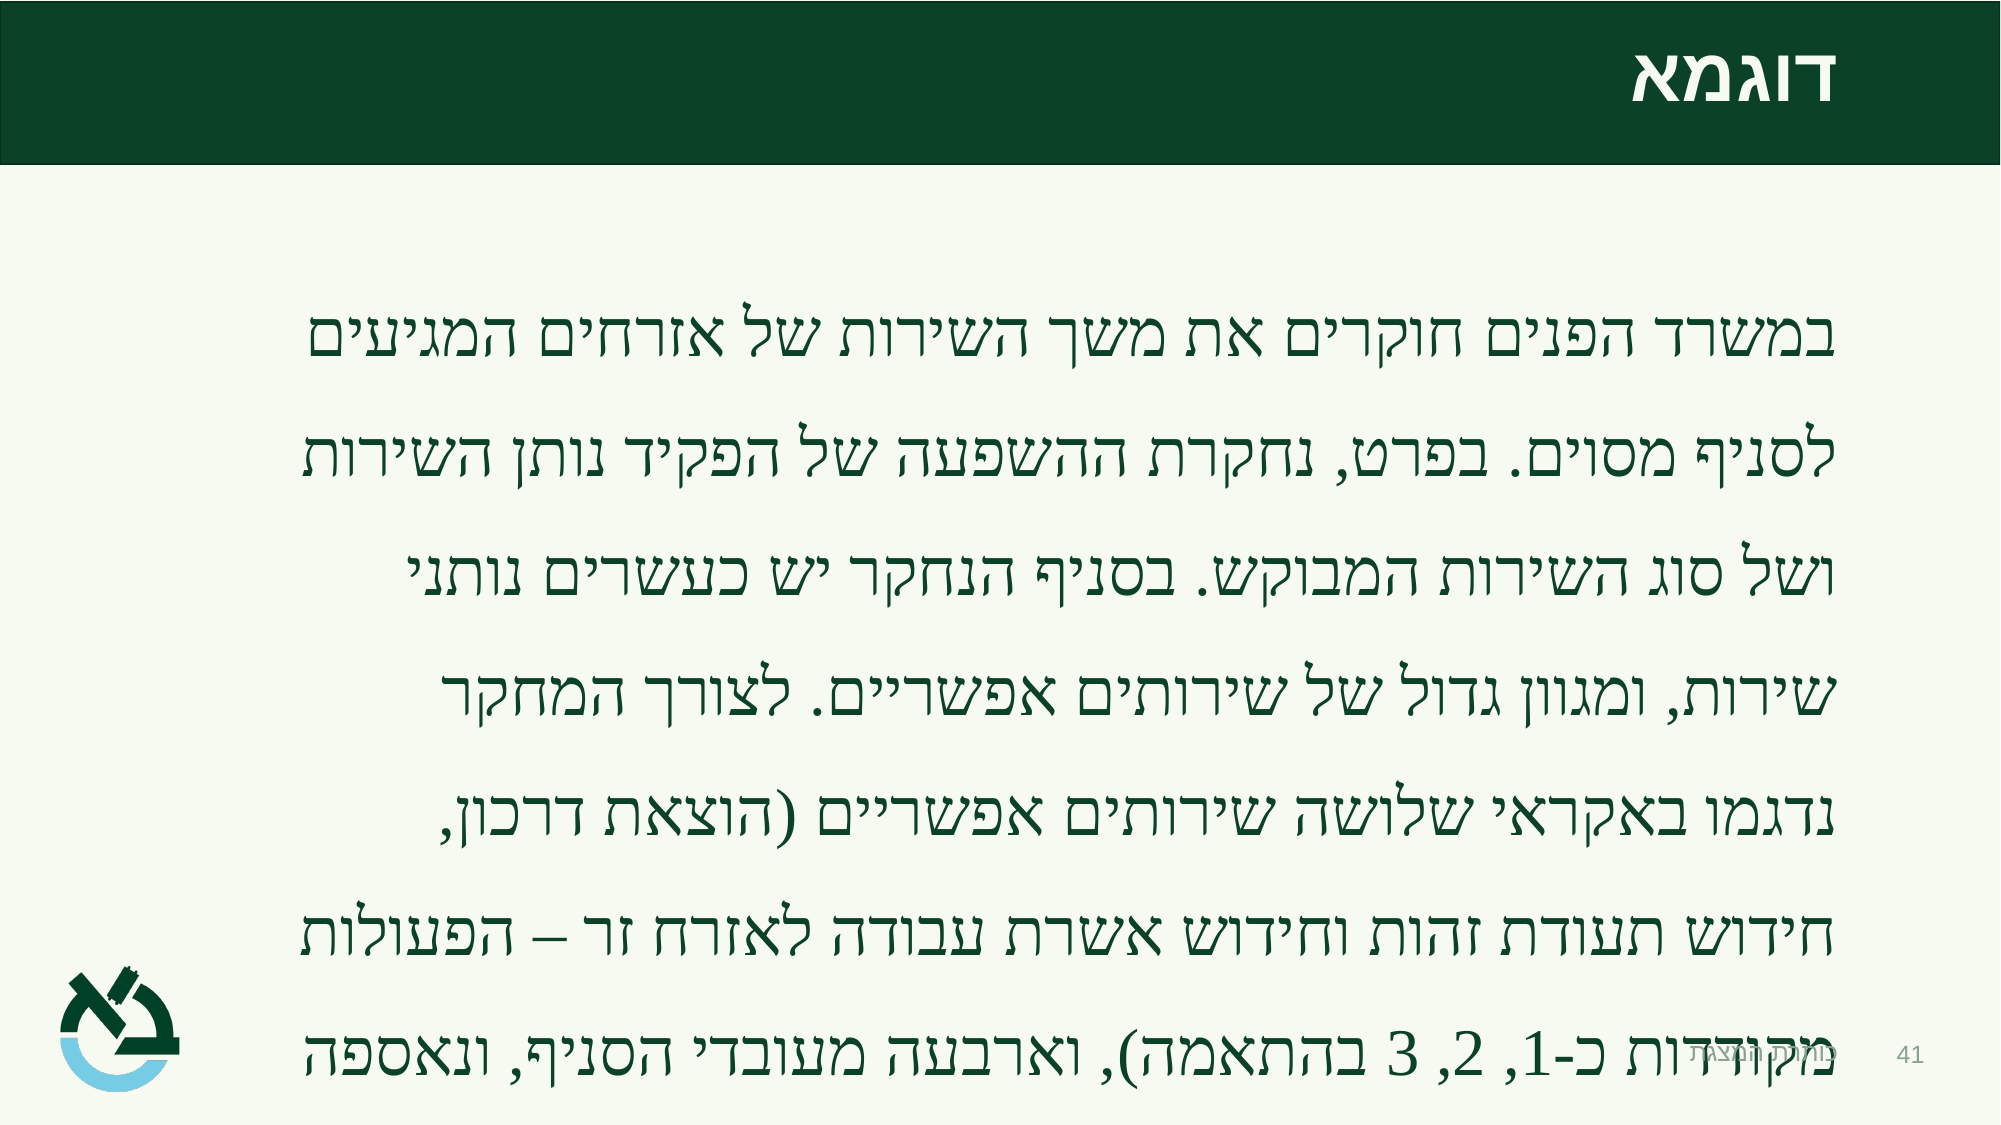

# דוגמא
במשרד הפנים חוקרים את משך השירות של אזרחים המגיעים לסניף מסוים. בפרט, נחקרת ההשפעה של הפקיד נותן השירות ושל סוג השירות המבוקש. בסניף הנחקר יש כעשרים נותני שירות, ומגוון גדול של שירותים אפשריים. לצורך המחקר נדגמו באקראי שלושה שירותים אפשריים (הוצאת דרכון, חידוש תעודת זהות וחידוש אשרת עבודה לאזרח זר – הפעולות מקודדות כ-1, 2, 3 בהתאמה), וארבעה מעובדי הסניף, ונאספה הטבלה הבאה:

41
כותרת המצגת